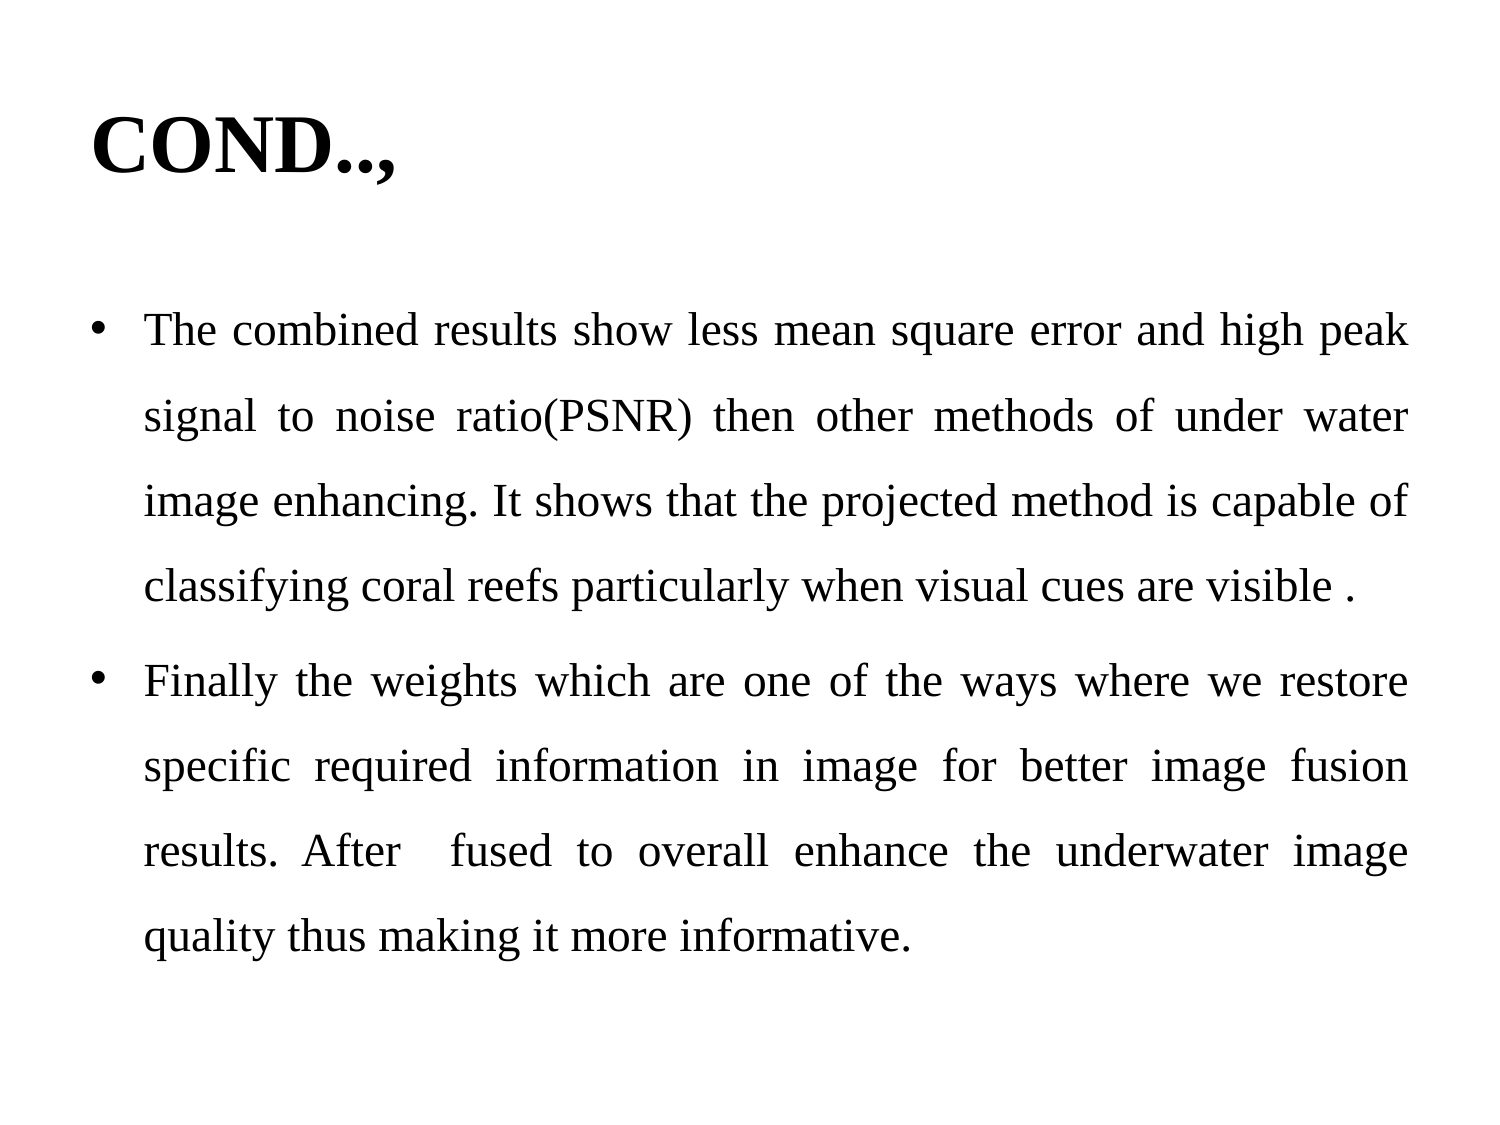

# COND..,
The combined results show less mean square error and high peak signal to noise ratio(PSNR) then other methods of under water image enhancing. It shows that the projected method is capable of classifying coral reefs particularly when visual cues are visible .
Finally the weights which are one of the ways where we restore specific required information in image for better image fusion results. After  fused to overall enhance the underwater image quality thus making it more informative.

16